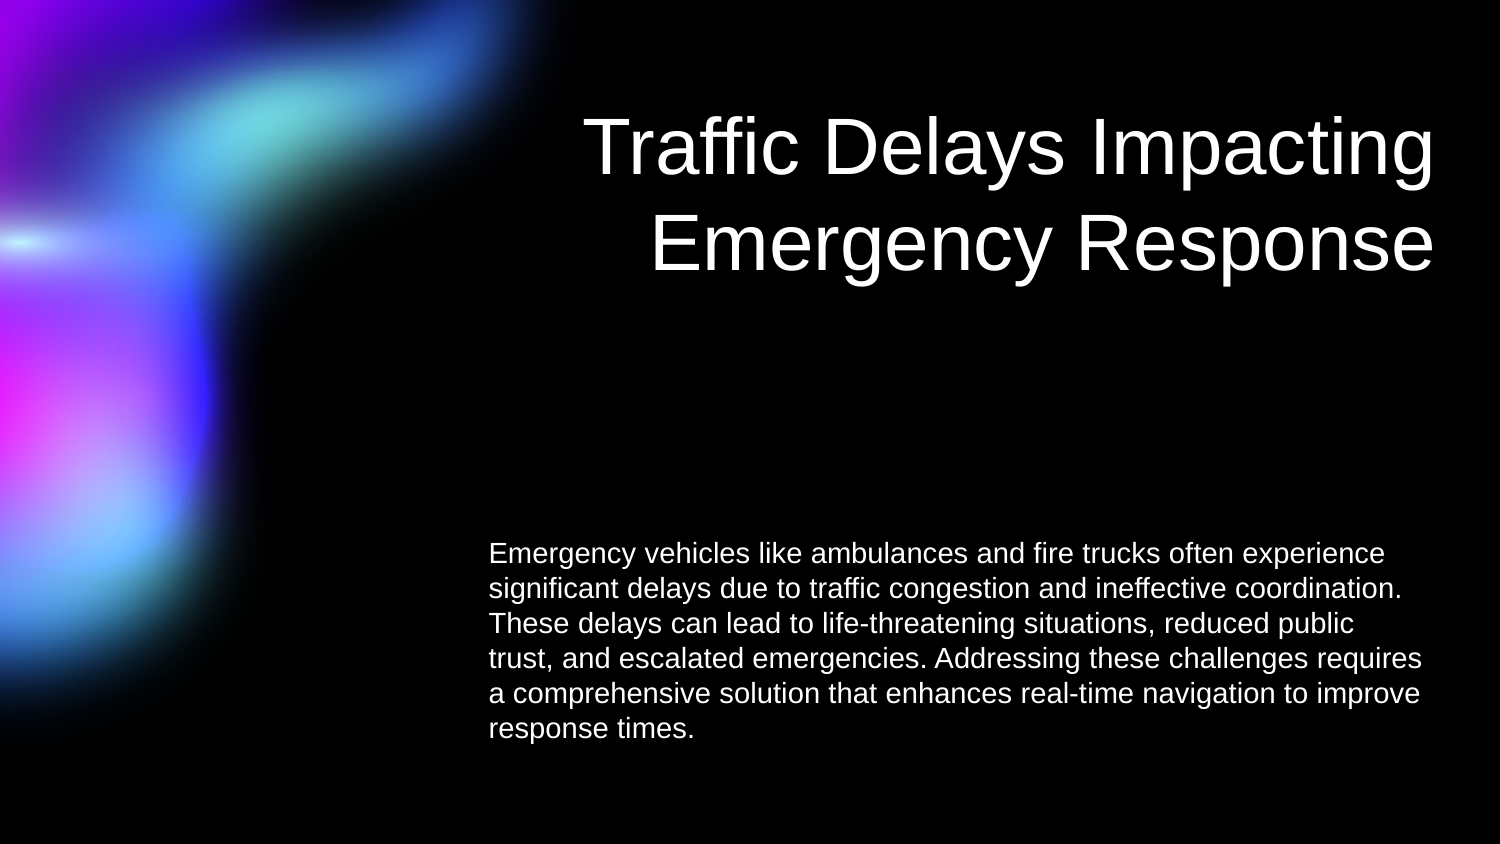

# Traffic Delays Impacting Emergency Response
Emergency vehicles like ambulances and fire trucks often experience significant delays due to traffic congestion and ineffective coordination. These delays can lead to life-threatening situations, reduced public trust, and escalated emergencies. Addressing these challenges requires a comprehensive solution that enhances real-time navigation to improve response times.